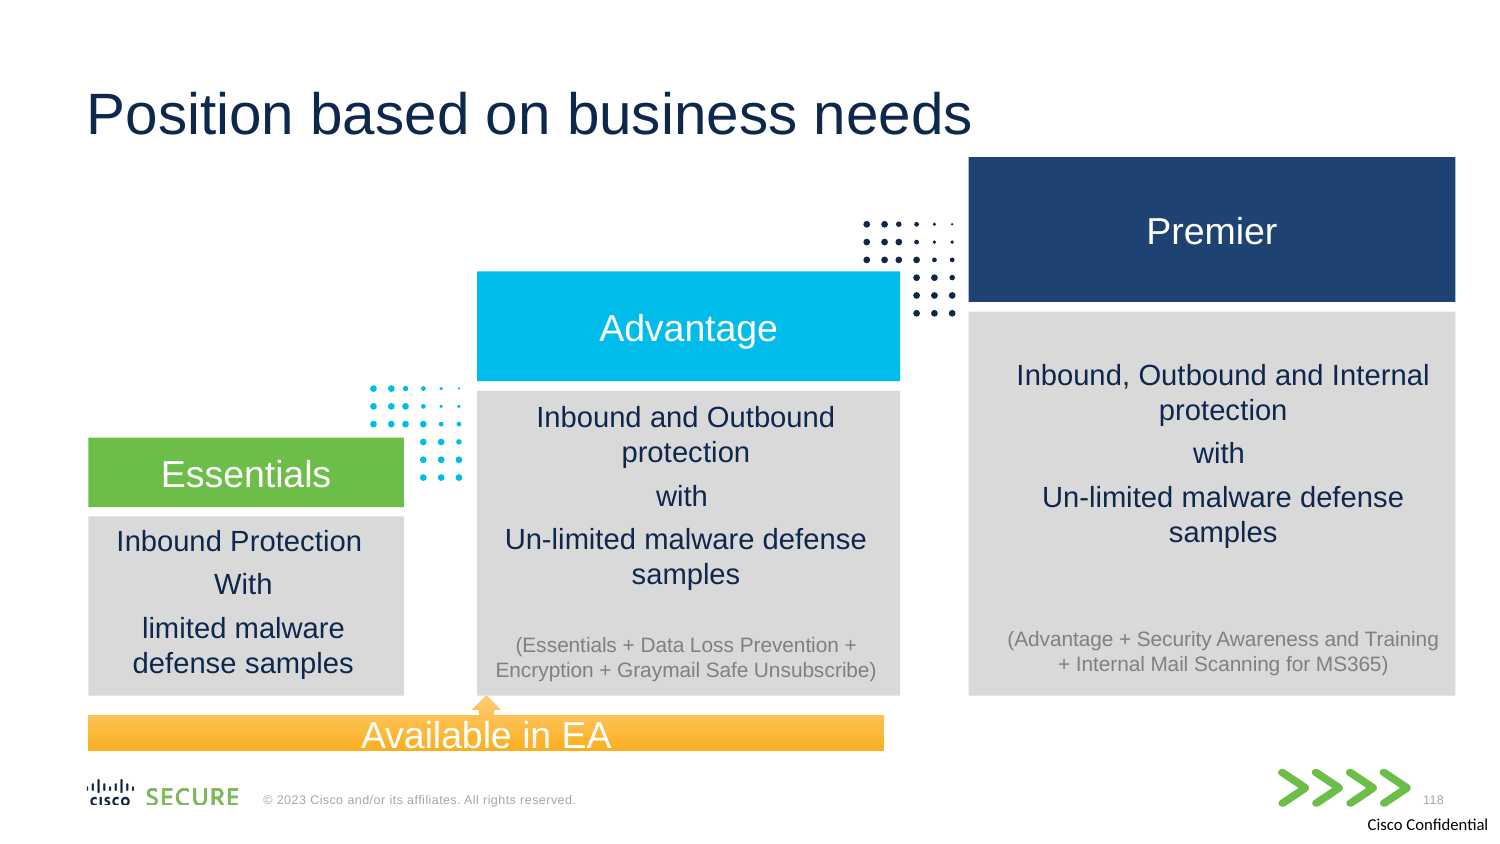

# Position based on business needs
Premier

Advantage
Inbound, Outbound and Internal protection
with
Un-limited malware defense samples

(Advantage + Security Awareness and Training + Internal Mail Scanning for MS365)

Inbound and Outbound protection
with
Un-limited malware defense samples

(Essentials + Data Loss Prevention + Encryption + Graymail Safe Unsubscribe)
Essentials
Inbound Protection
With
limited malware defense samples

Available in EA